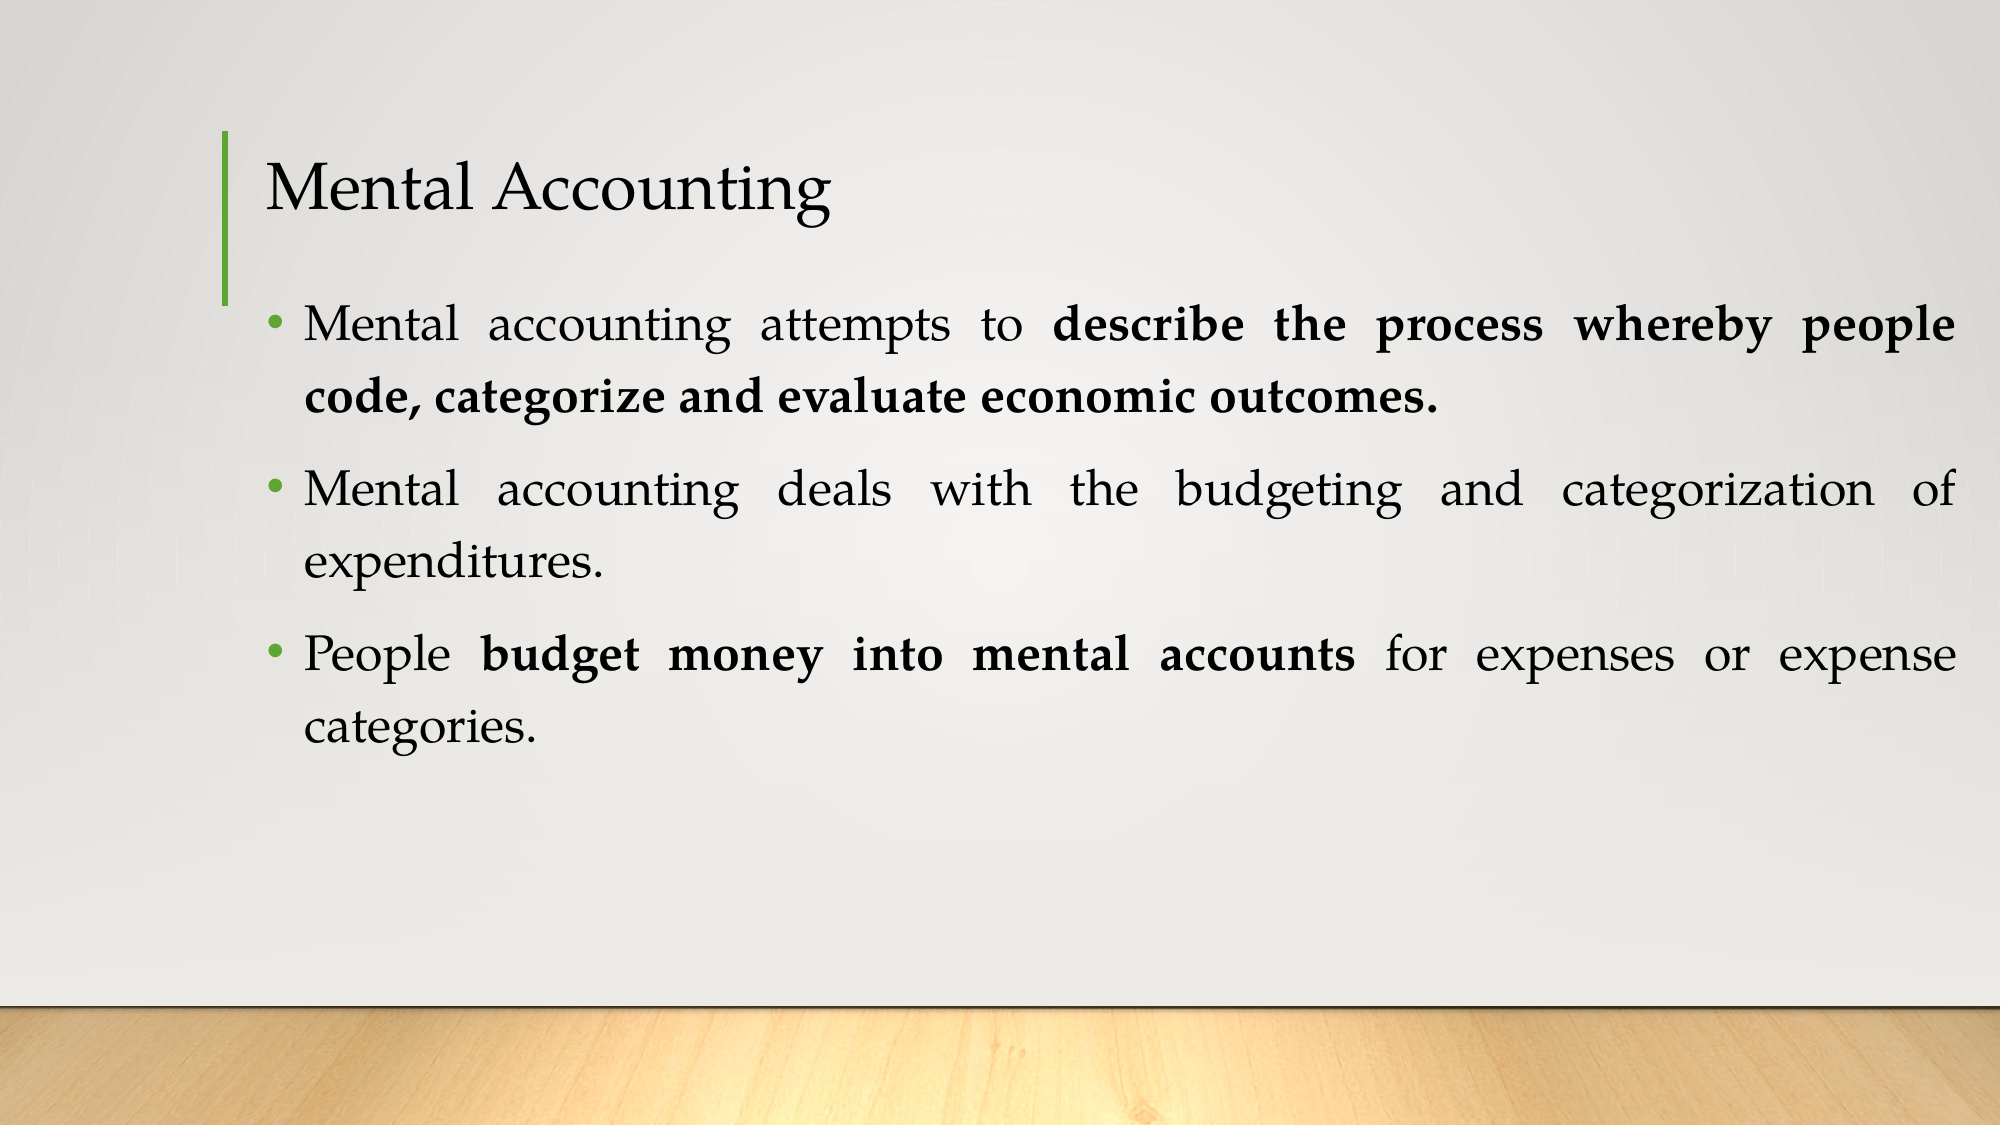

# Mental Accounting
Mental accounting attempts to describe the process whereby people code, categorize and evaluate economic outcomes.
Mental accounting deals with the budgeting and categorization of expenditures.
People budget money into mental accounts for expenses or expense categories.